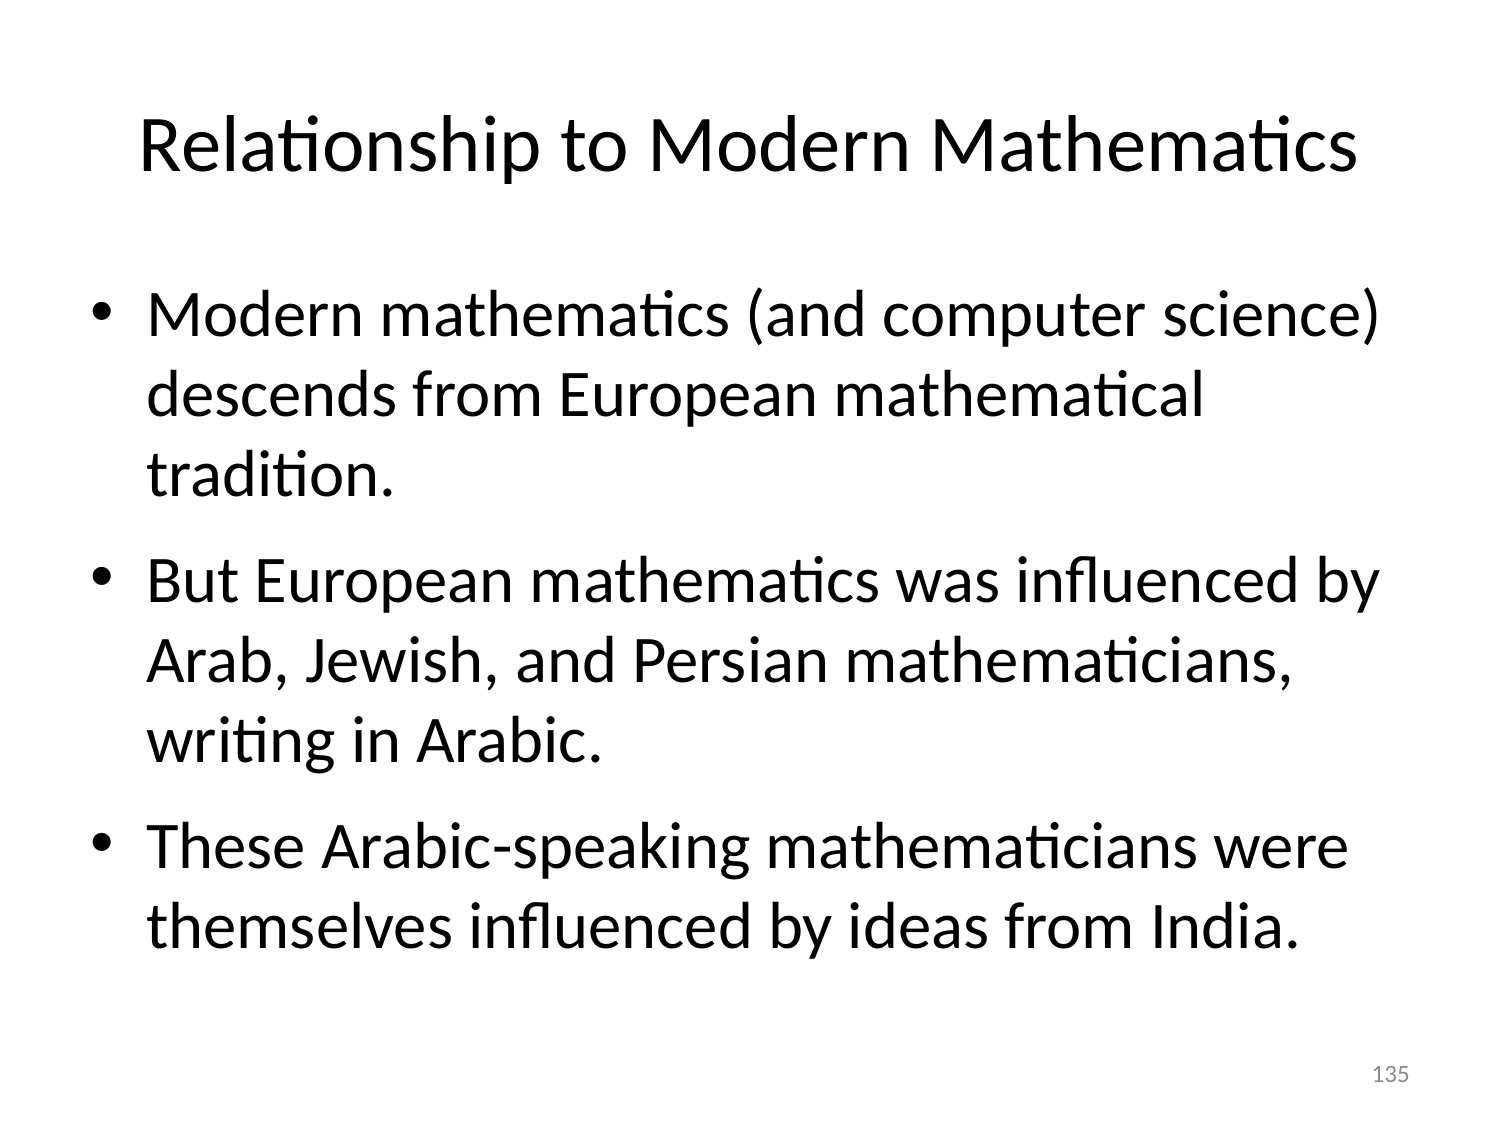

# Relationship to Modern Mathematics
Modern mathematics (and computer science) descends from European mathematical tradition.
But European mathematics was influenced by Arab, Jewish, and Persian mathematicians, writing in Arabic.
These Arabic-speaking mathematicians were themselves influenced by ideas from India.
135